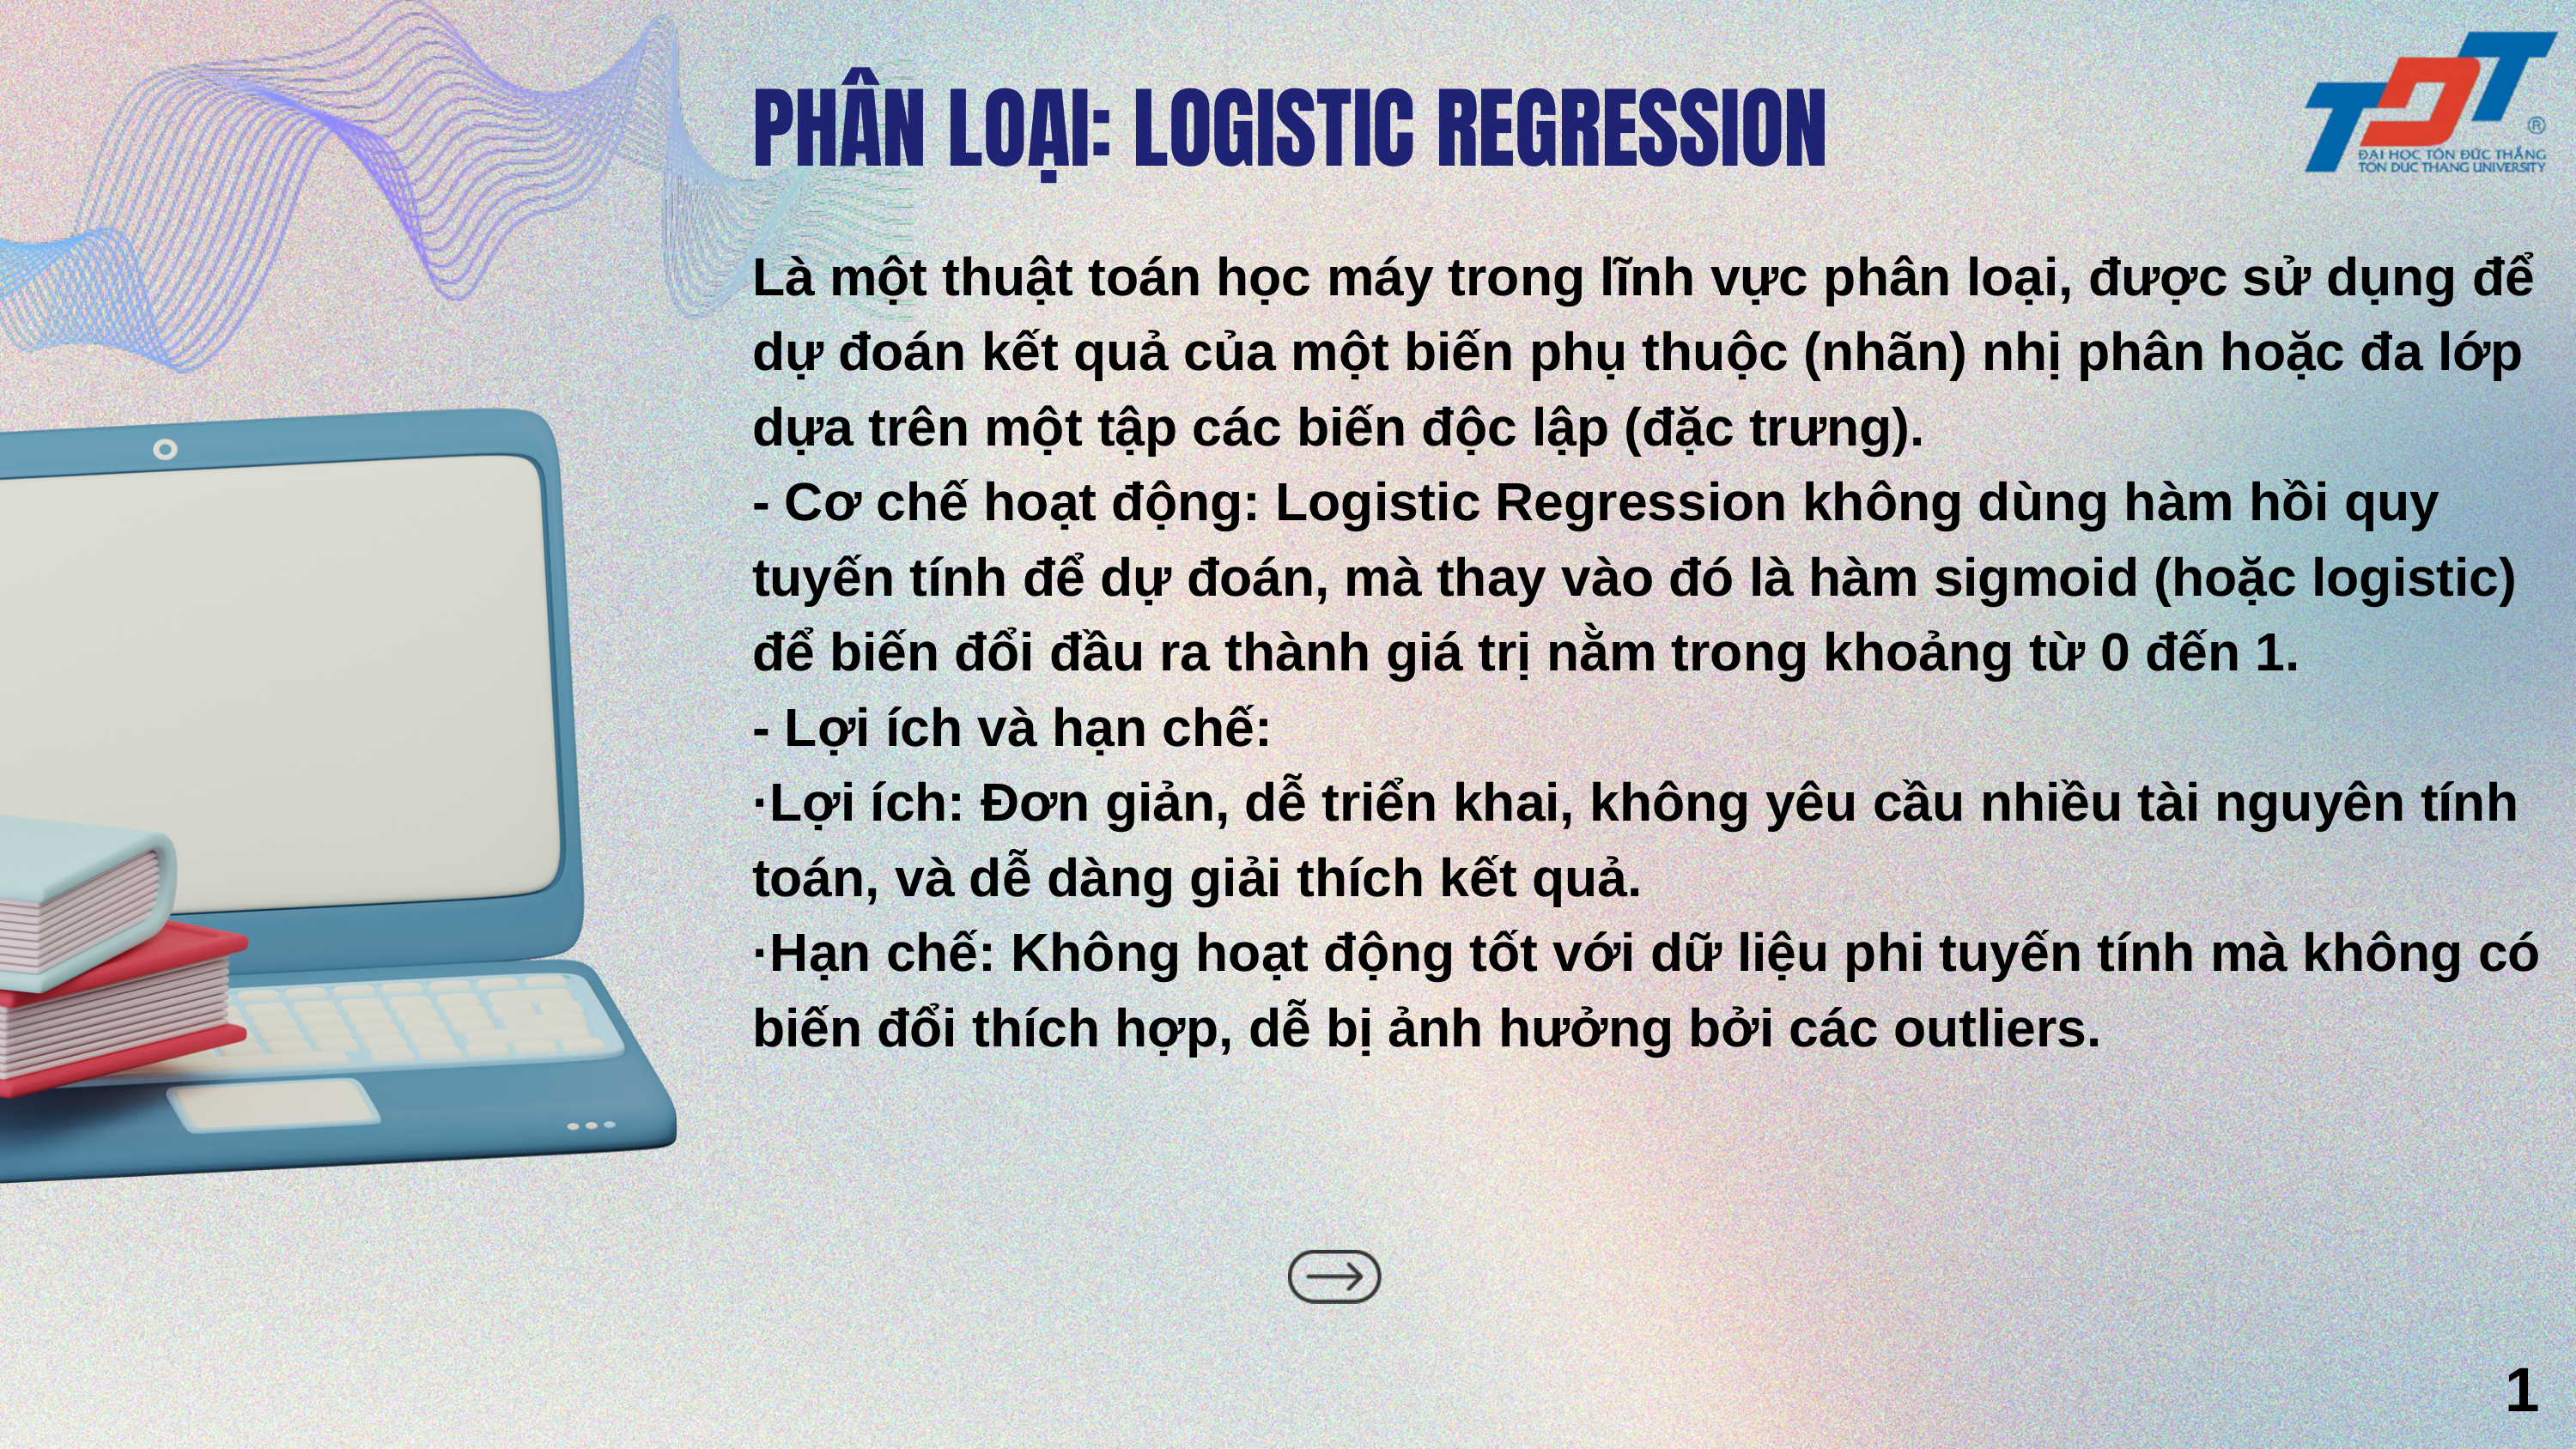

PHÂN LOẠI: LOGISTIC REGRESSION
Là một thuật toán học máy trong lĩnh vực phân loại, được sử dụng để dự đoán kết quả của một biến phụ thuộc (nhãn) nhị phân hoặc đa lớp dựa trên một tập các biến độc lập (đặc trưng).
- Cơ chế hoạt động: Logistic Regression không dùng hàm hồi quy tuyến tính để dự đoán, mà thay vào đó là hàm sigmoid (hoặc logistic) để biến đổi đầu ra thành giá trị nằm trong khoảng từ 0 đến 1.
- Lợi ích và hạn chế:
·Lợi ích: Đơn giản, dễ triển khai, không yêu cầu nhiều tài nguyên tính toán, và dễ dàng giải thích kết quả.
·Hạn chế: Không hoạt động tốt với dữ liệu phi tuyến tính mà không có biến đổi thích hợp, dễ bị ảnh hưởng bởi các outliers.

17